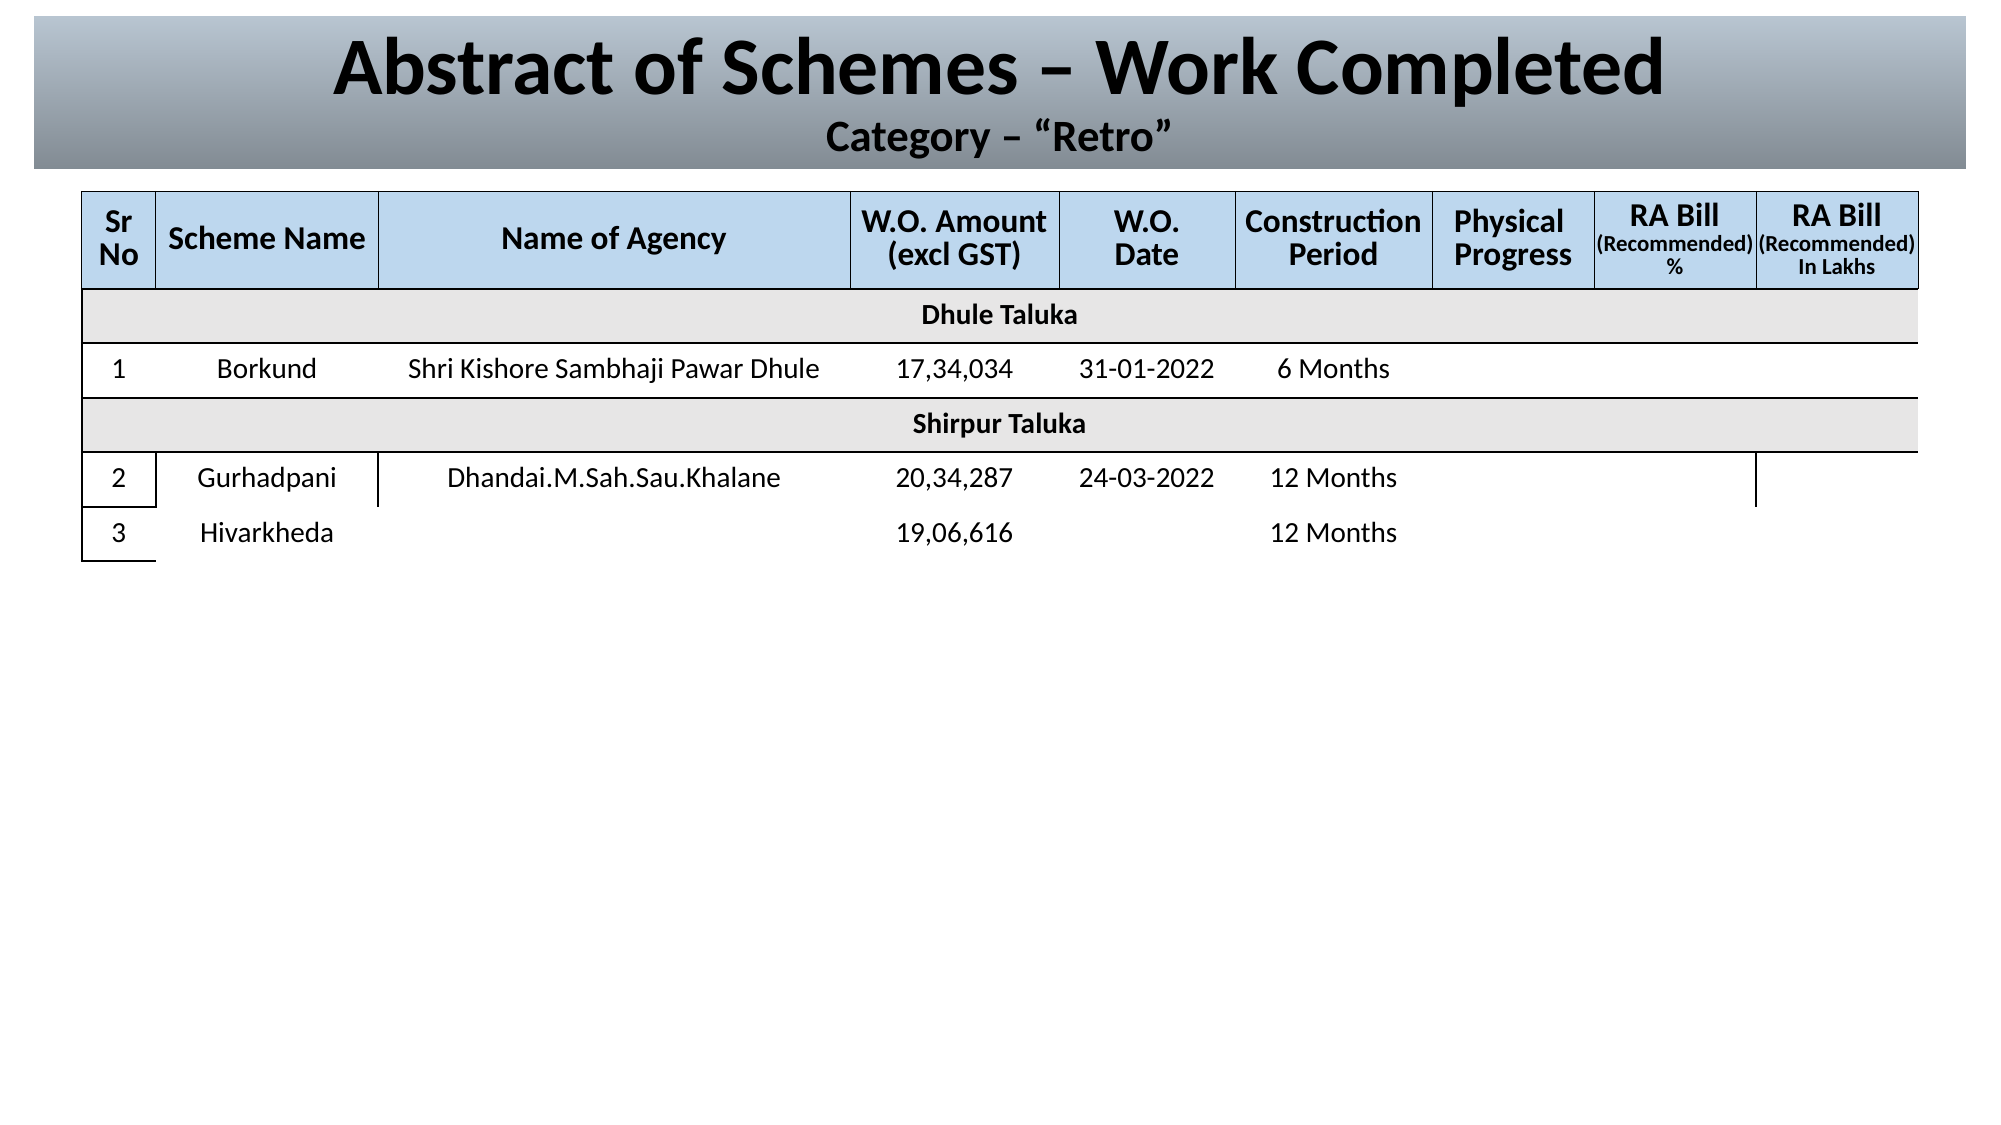

# Abstract of Schemes – Work Completed Category – “Retro”
| Sr No | Scheme Name | Name of Agency | W.O. Amount (excl GST) | W.O. Date | Construction Period | Physical Progress | RA Bill (Recommended) % | RA Bill (Recommended) In Lakhs |
| --- | --- | --- | --- | --- | --- | --- | --- | --- |
| Dhule Taluka | Dhule Taluka |  |  |  |  |  |  |  |
| --- | --- | --- | --- | --- | --- | --- | --- | --- |
| 1 | Borkund | Shri Kishore Sambhaji Pawar Dhule | 17,34,034 | 31-01-2022 | 6 Months |  |  |  |
| Shirpur Taluka | Shirpur Taluka |  |  |  |  |  |  |  |
| 2 | Gurhadpani | Dhandai.M.Sah.Sau.Khalane | 20,34,287 | 24-03-2022 | 12 Months |  |  |  |
| 3 | Hivarkheda |  | 19,06,616 |  | 12 Months |  |  |  |